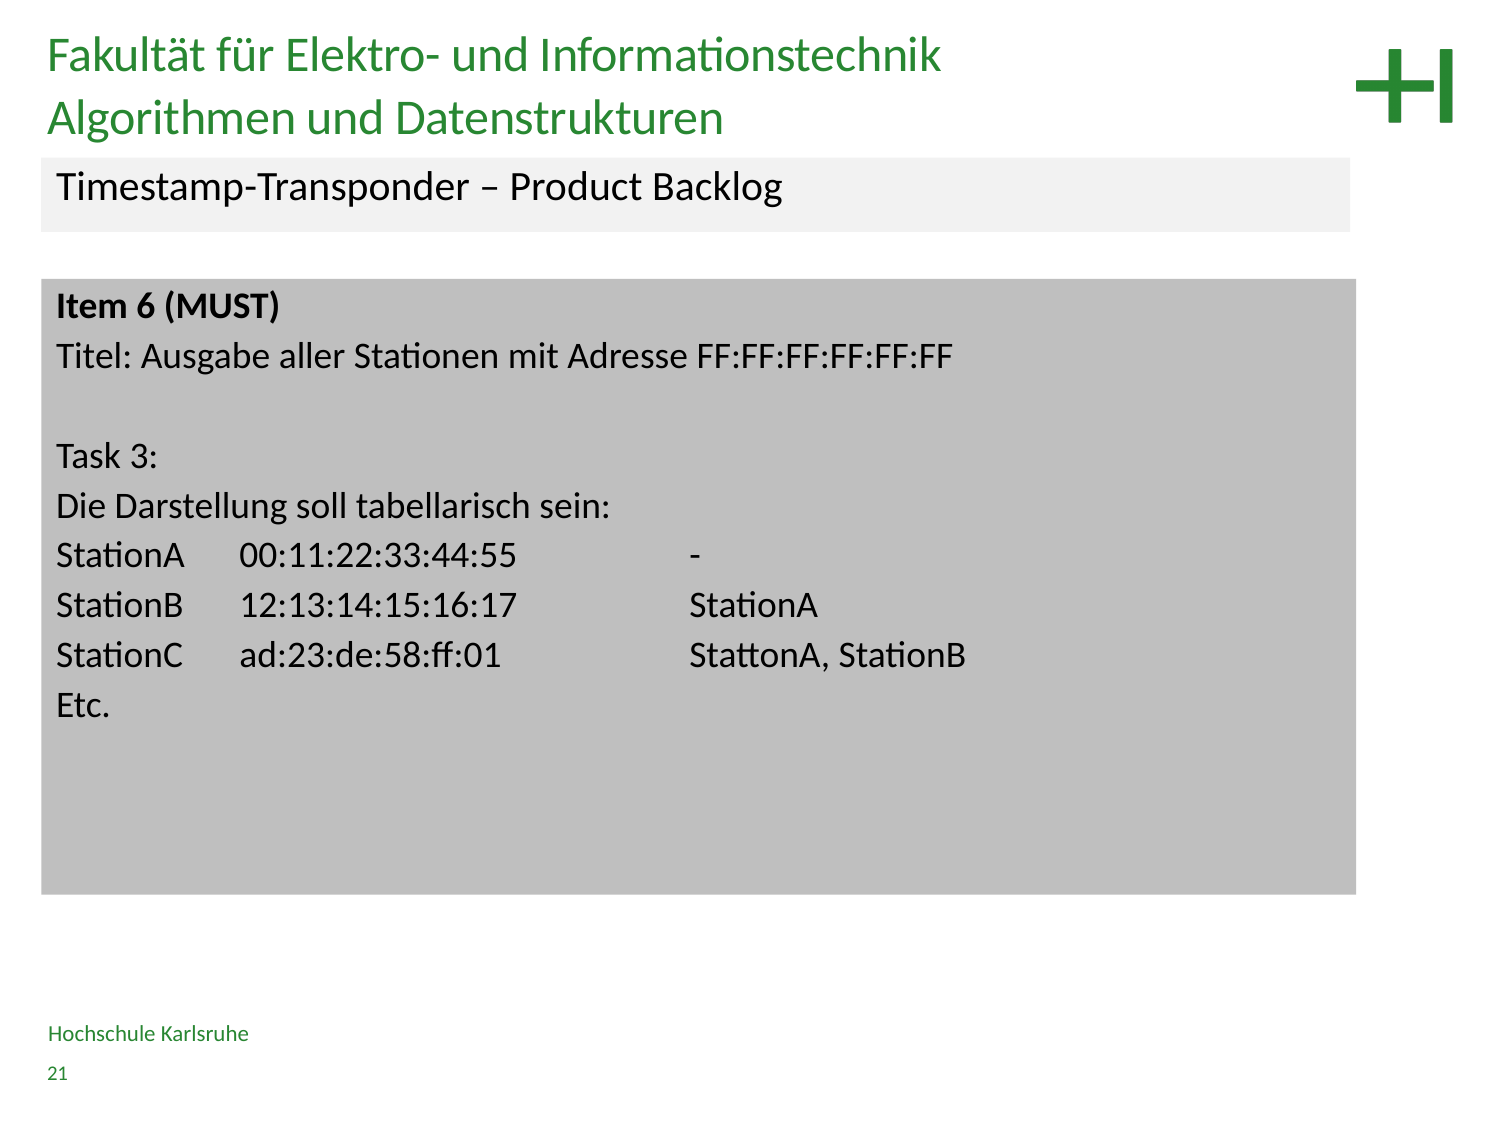

Fakultät für Elektro- und Informationstechnik
Algorithmen und Datenstrukturen
Timestamp-Transponder – Product Backlog
Item 6 (MUST)
Titel: Ausgabe aller Stationen mit Adresse FF:FF:FF:FF:FF:FF

Task 3:
Die Darstellung soll tabellarisch sein:
StationA	00:11:22:33:44:55		-
StationB	12:13:14:15:16:17		StationA
StationC	ad:23:de:58:ff:01		StattonA, StationB
Etc.

Hochschule Karlsruhe
21